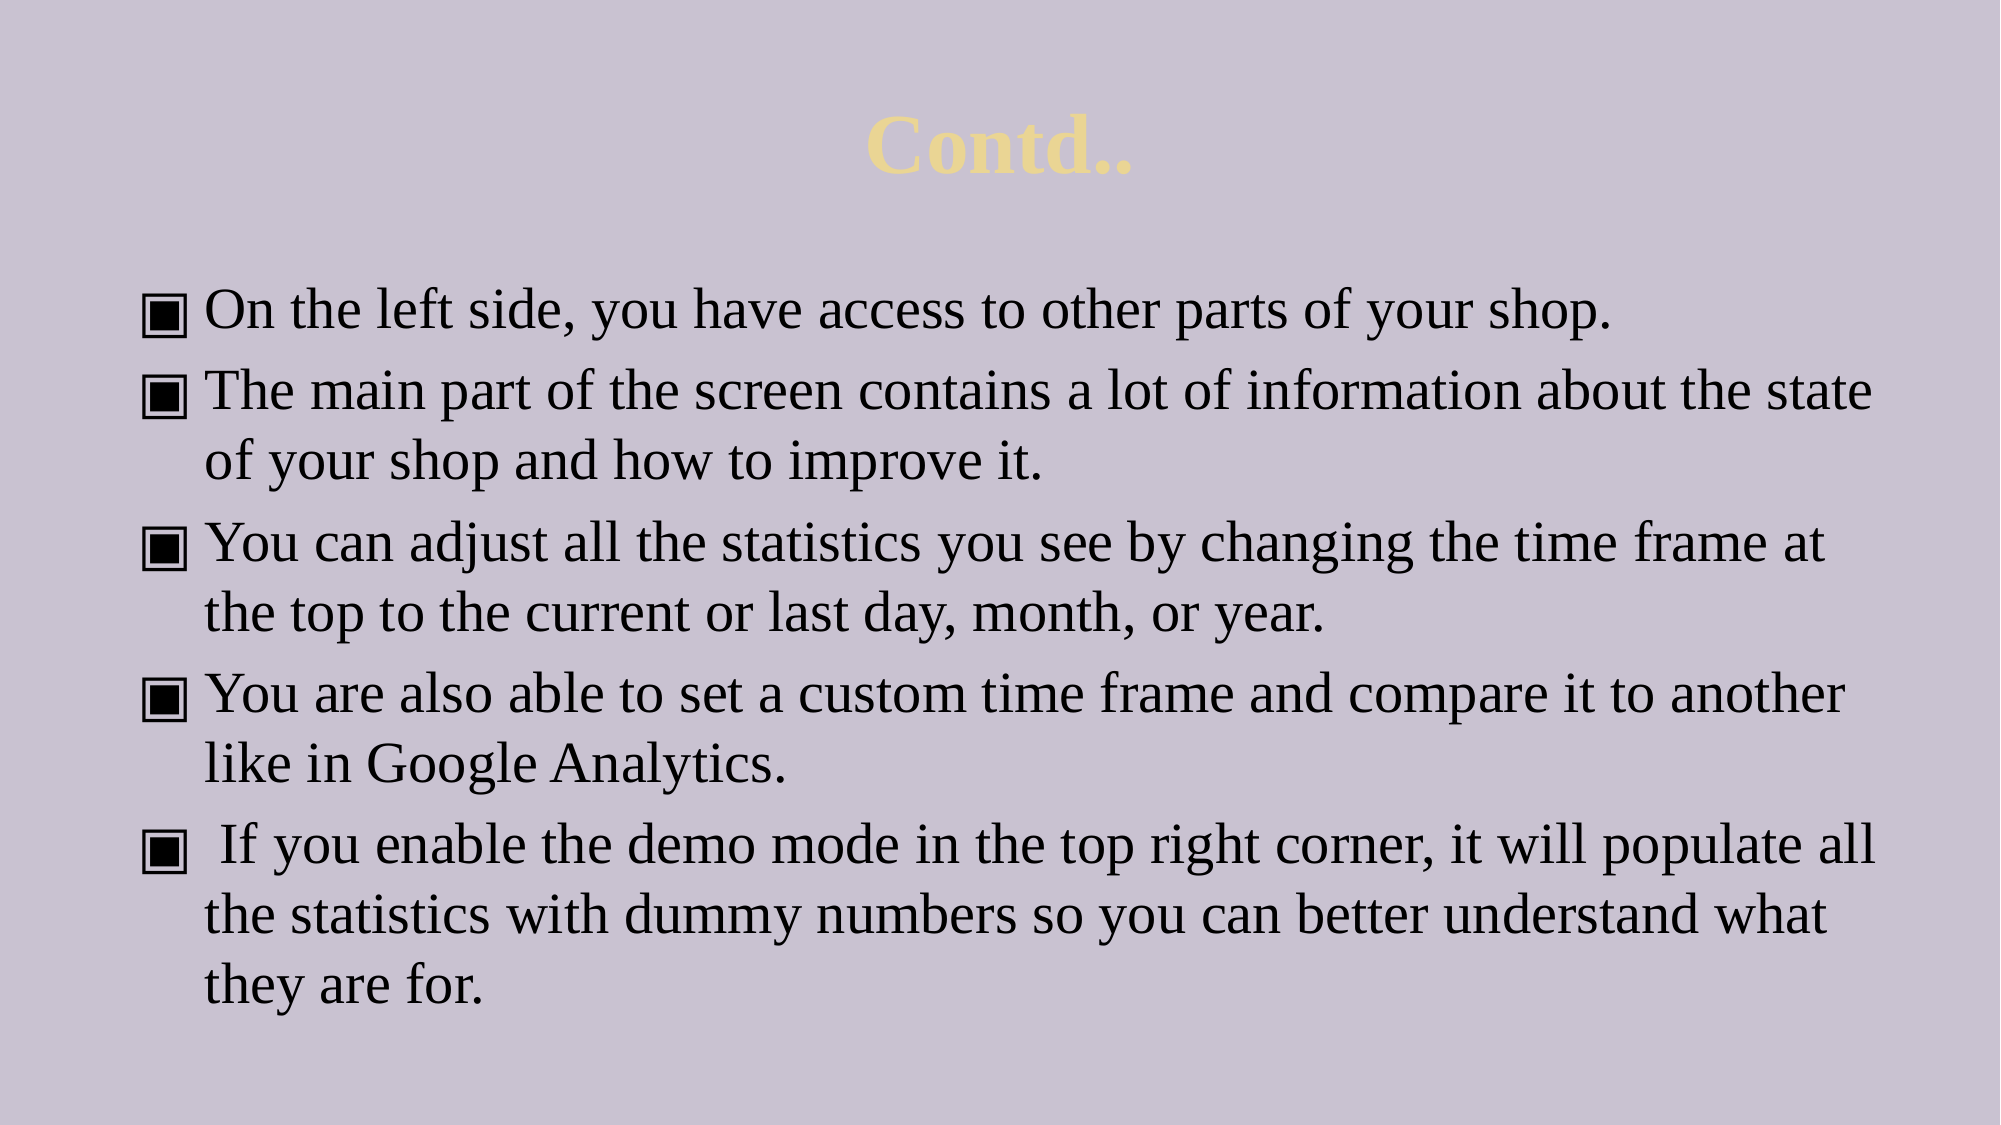

# Contd..
On the left side, you have access to other parts of your shop.
The main part of the screen contains a lot of information about the state of your shop and how to improve it.
You can adjust all the statistics you see by changing the time frame at the top to the current or last day, month, or year.
You are also able to set a custom time frame and compare it to another like in Google Analytics.
 If you enable the demo mode in the top right corner, it will populate all the statistics with dummy numbers so you can better understand what they are for.